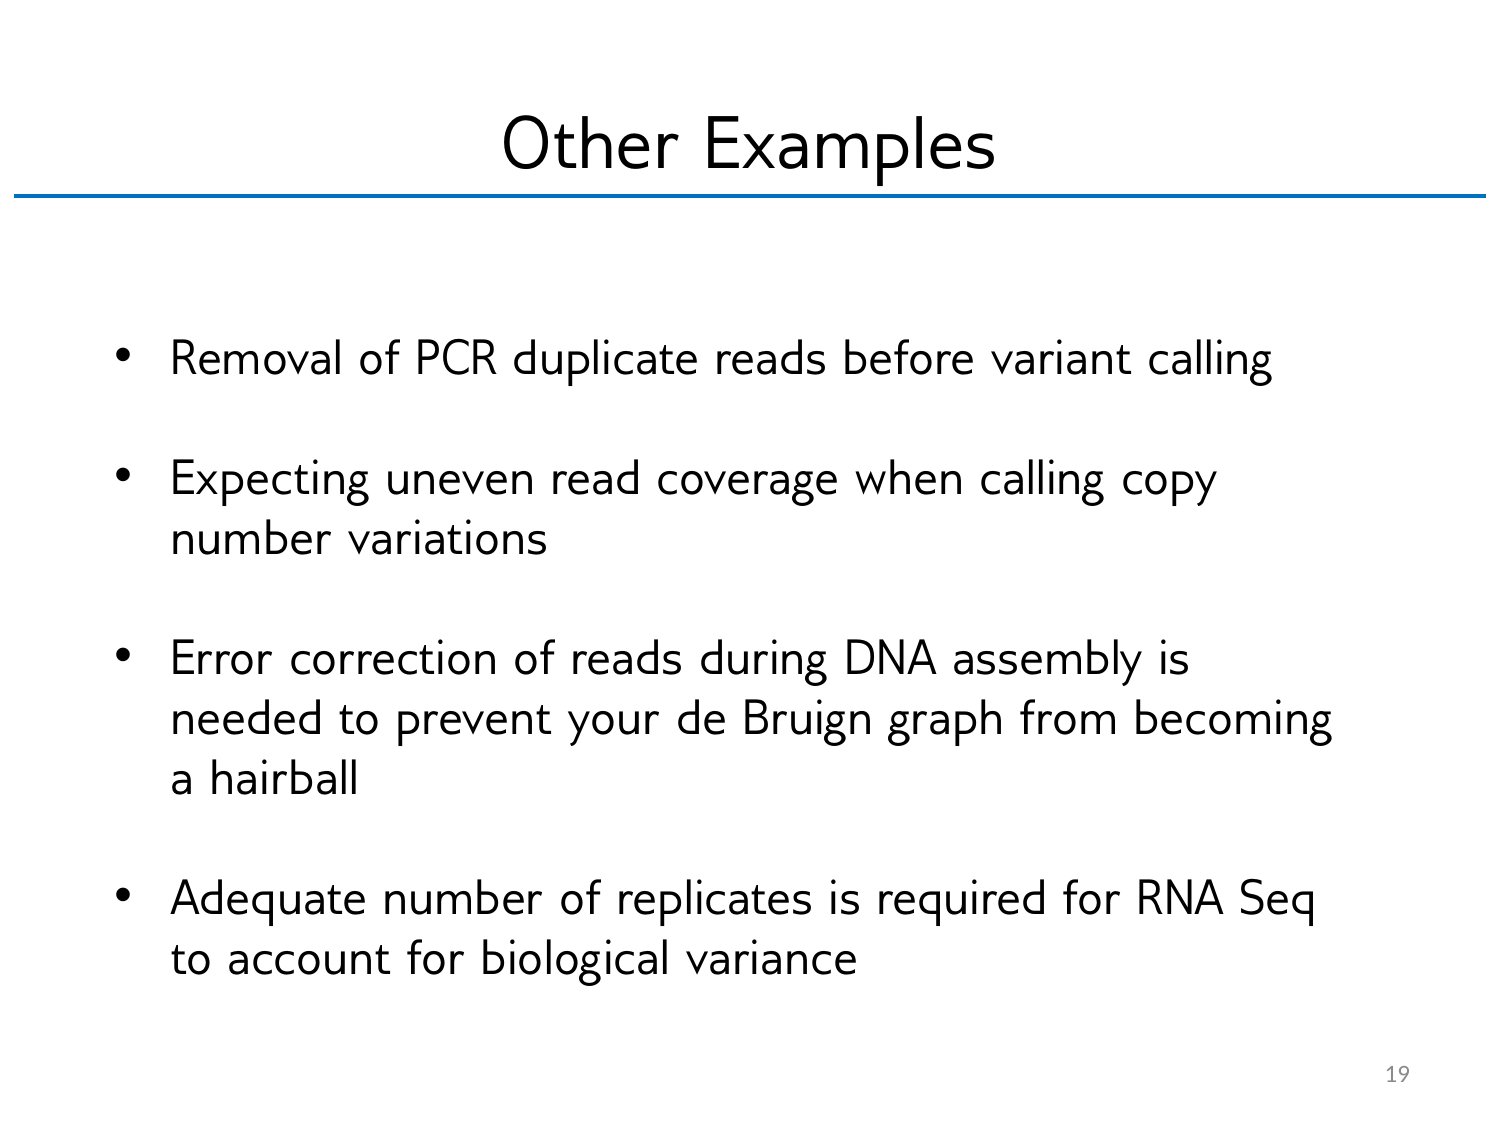

# Other Examples

Removal of PCR duplicate reads before variant calling

Expecting uneven read coverage when calling copy number variations

Error correction of reads during DNA assembly is needed to prevent your de Bruign graph from becoming a hairball

Adequate number of replicates is required for RNA Seq to account for biological variance

19